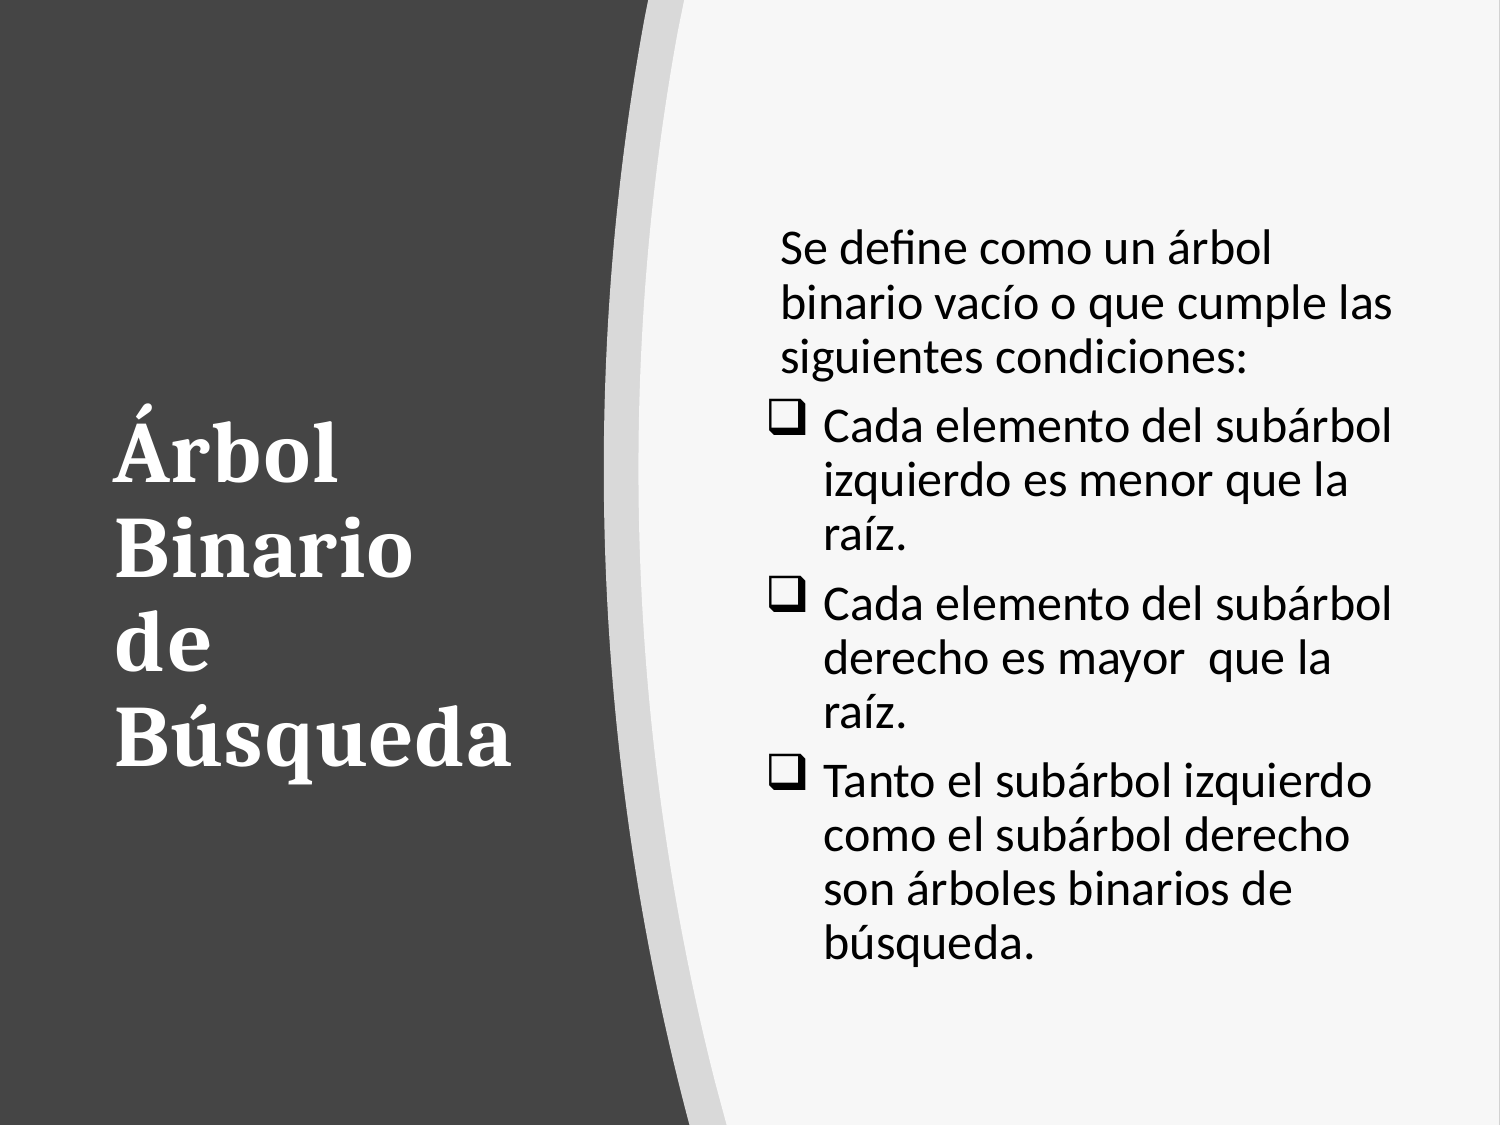

Se define como un árbol binario vacío o que cumple las siguientes condiciones:
Cada elemento del subárbol izquierdo es menor que la raíz.
Cada elemento del subárbol derecho es mayor  que la raíz.
Tanto el subárbol izquierdo como el subárbol derecho son árboles binarios de búsqueda.
# Árbol Binario de Búsqueda